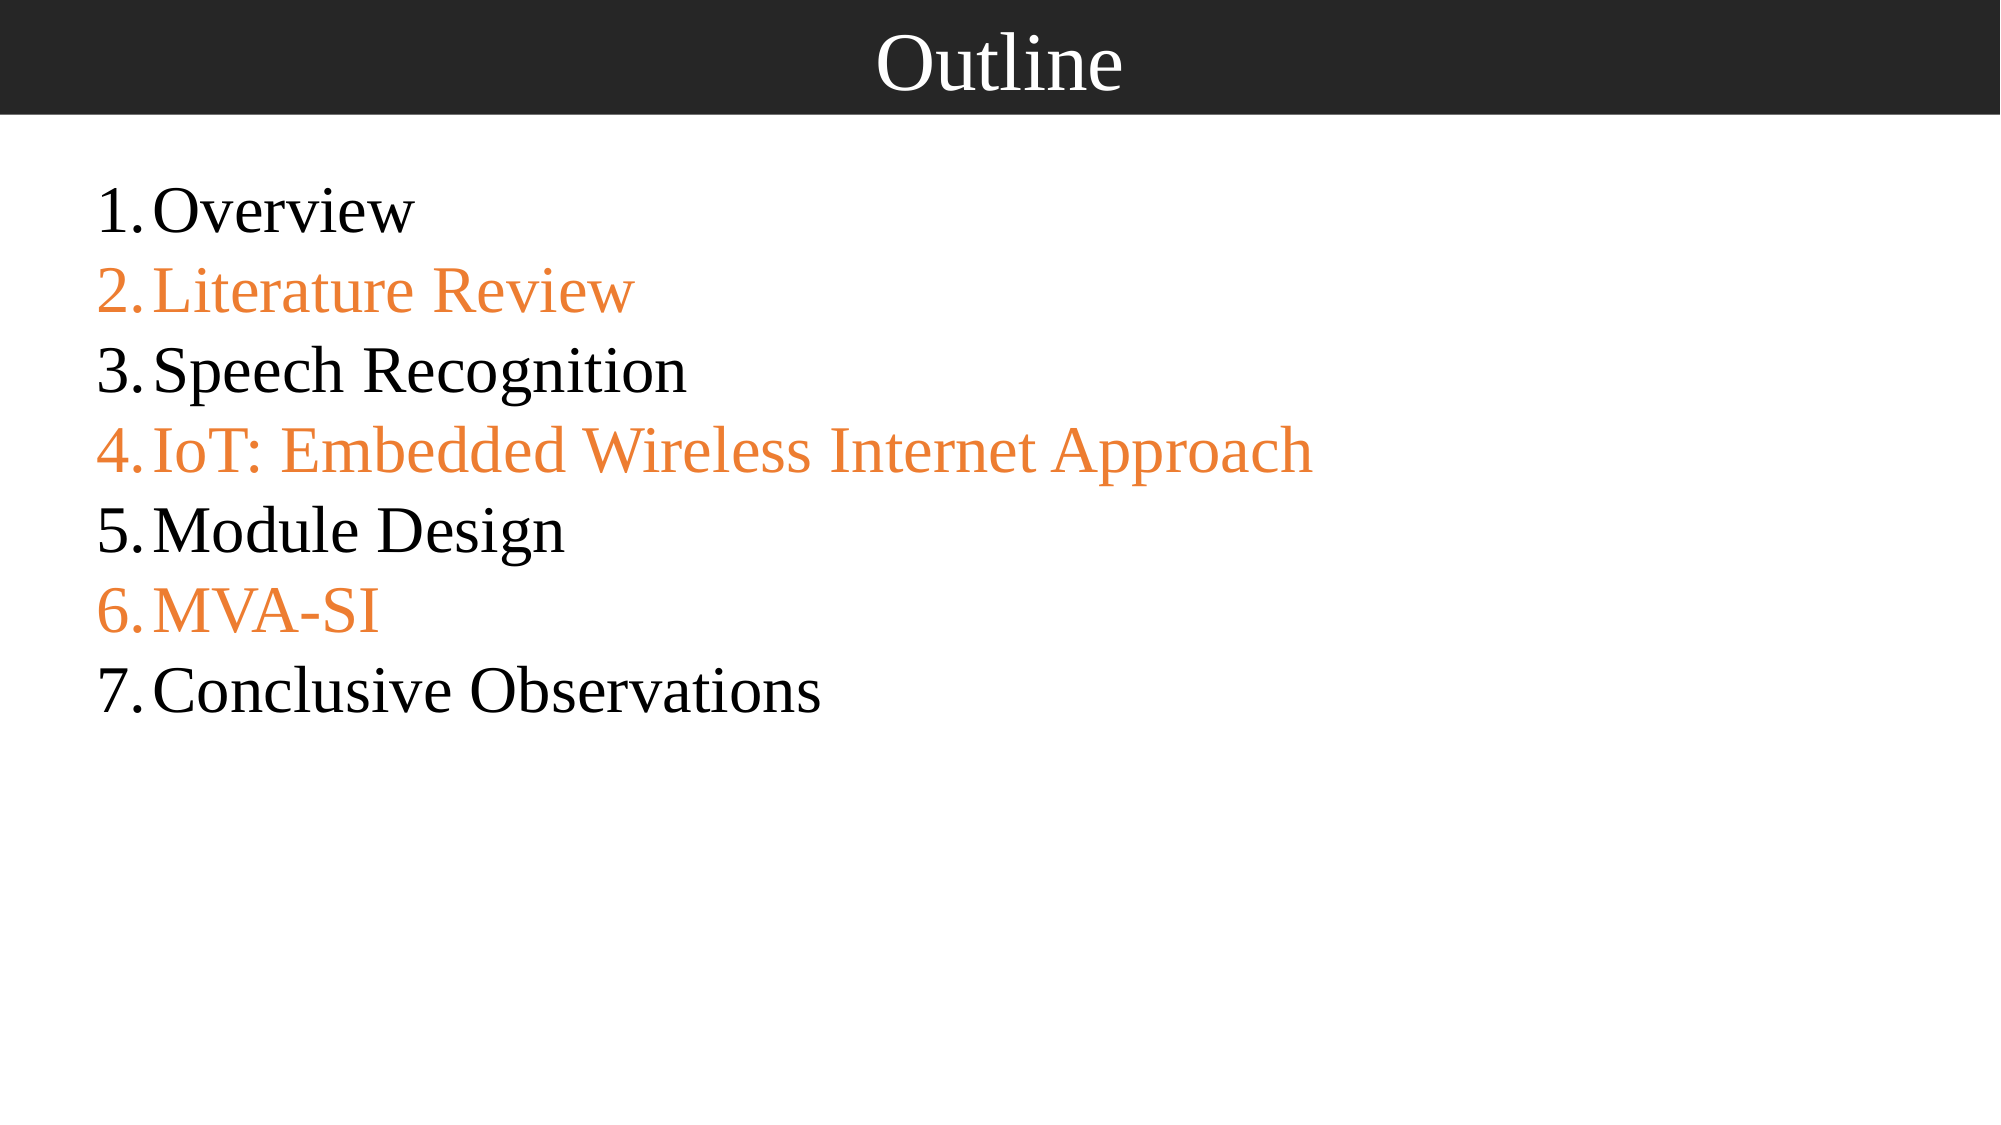

Outline
Overview
Literature Review
Speech Recognition
IoT: Embedded Wireless Internet Approach
Module Design
MVA-SI
Conclusive Observations